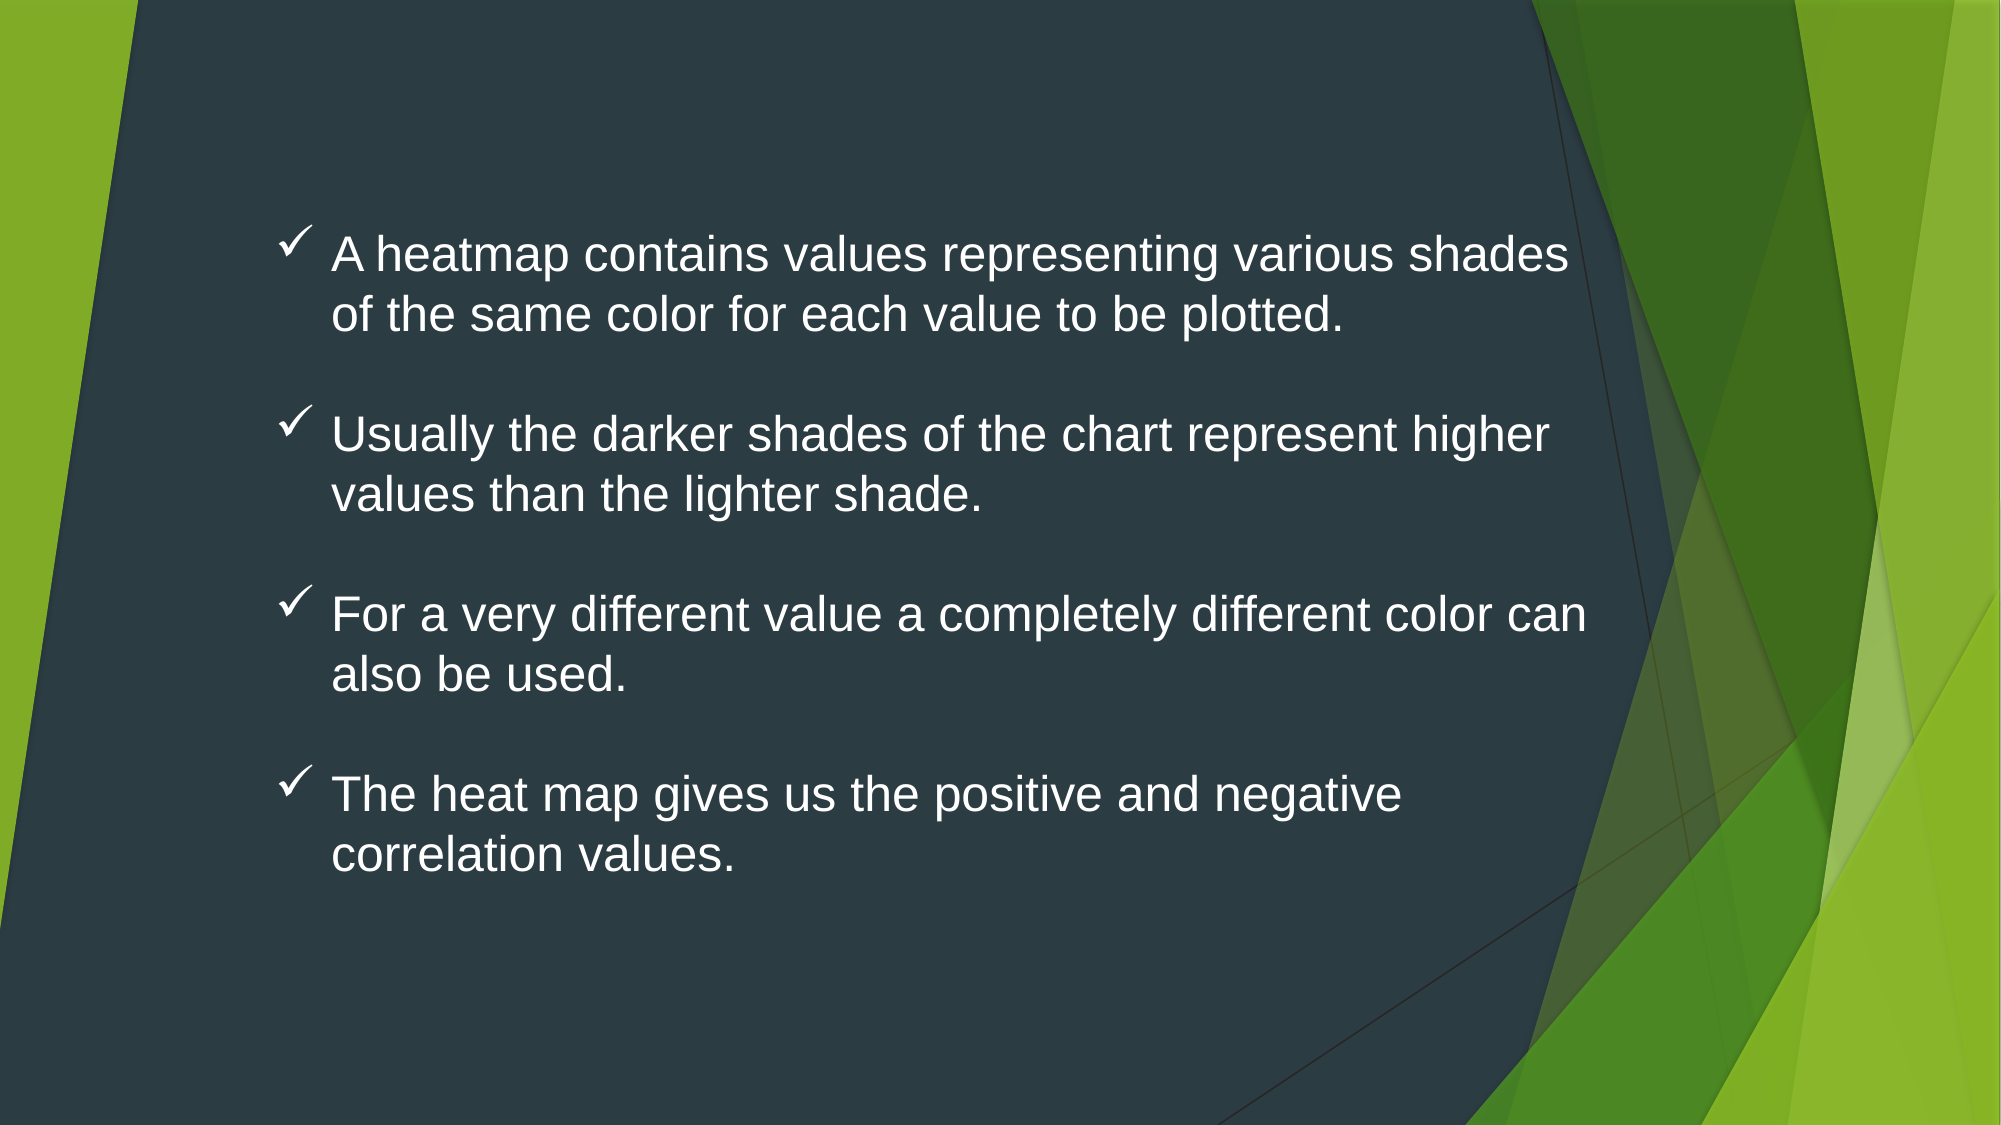

A heatmap contains values representing various shades of the same color for each value to be plotted.

Usually the darker shades of the chart represent higher values than the lighter shade.

For a very different value a completely different color can also be used.

The heat map gives us the positive and negative correlation values.